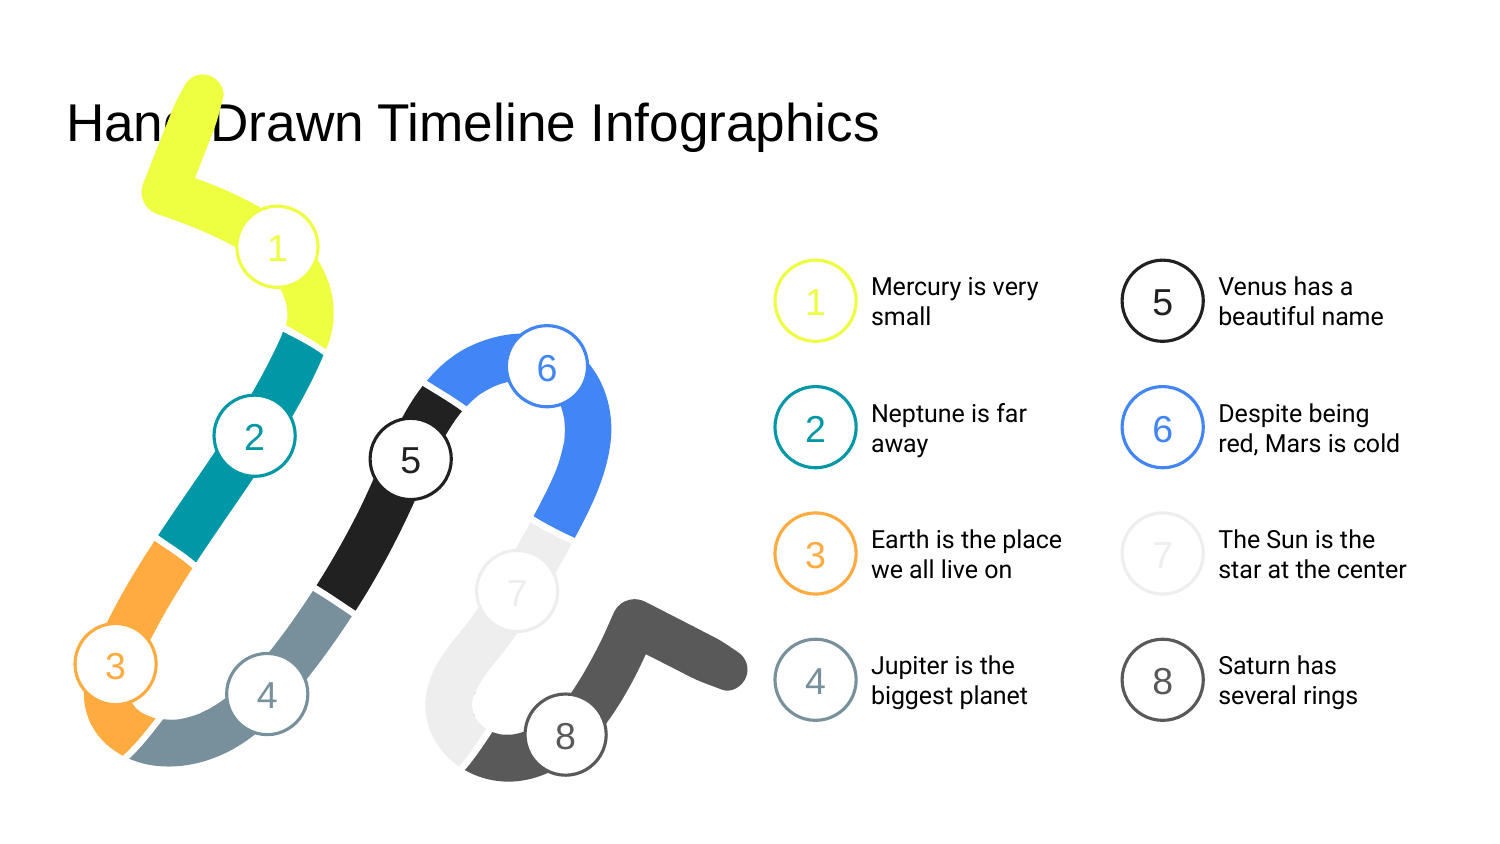

1

6

2

5

7

3
4

8

# Hand-Drawn Timeline Infographics
1
Mercury is very small
5
Venus has a beautiful name
2
Neptune is far away
6
Despite being red, Mars is cold
3
Earth is the place we all live on
7
The Sun is the star at the center
4
Jupiter is the biggest planet
8
Saturn has several rings